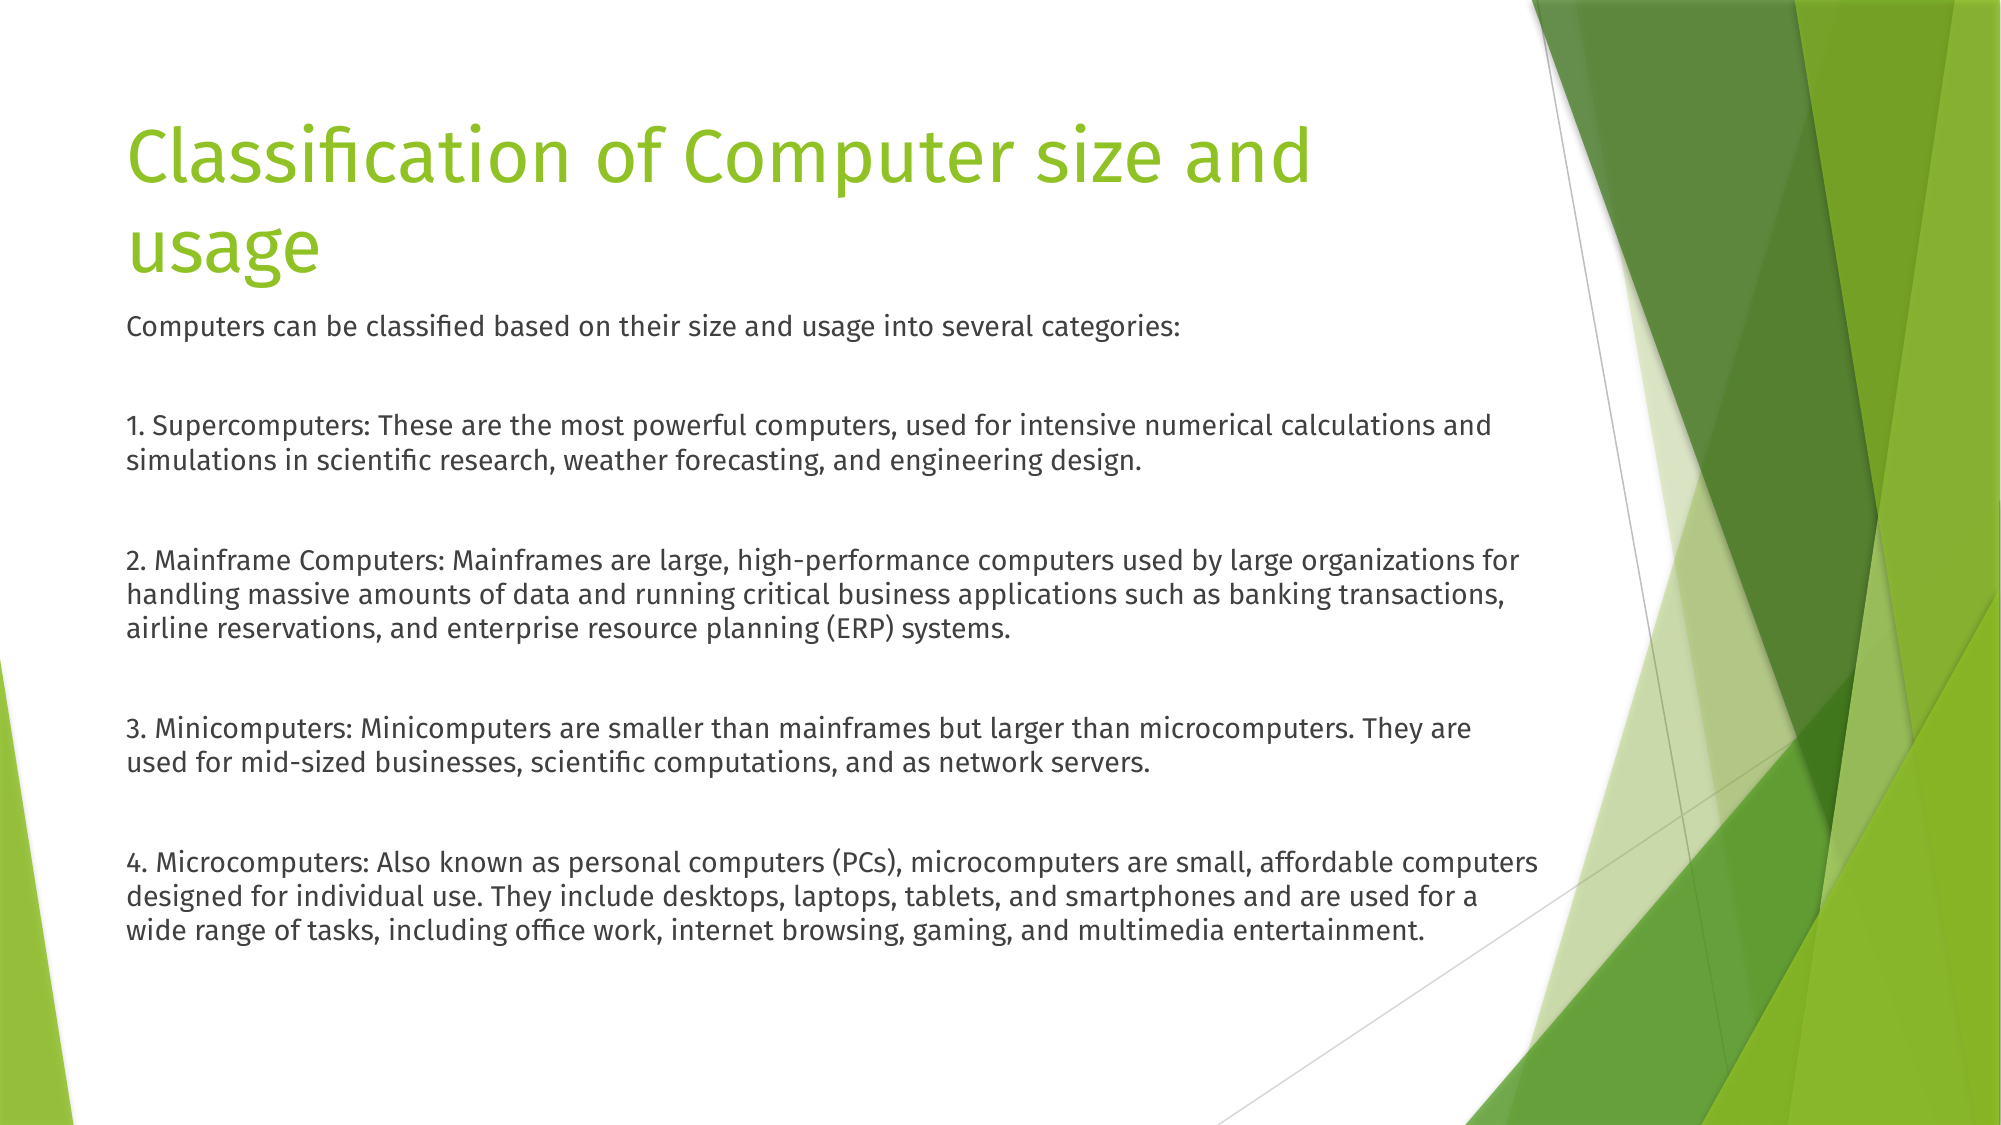

# Classification of Computer size and usage
Computers can be classified based on their size and usage into several categories:

1. Supercomputers: These are the most powerful computers, used for intensive numerical calculations and simulations in scientific research, weather forecasting, and engineering design.

2. Mainframe Computers: Mainframes are large, high-performance computers used by large organizations for handling massive amounts of data and running critical business applications such as banking transactions, airline reservations, and enterprise resource planning (ERP) systems.

3. Minicomputers: Minicomputers are smaller than mainframes but larger than microcomputers. They are used for mid-sized businesses, scientific computations, and as network servers.

4. Microcomputers: Also known as personal computers (PCs), microcomputers are small, affordable computers designed for individual use. They include desktops, laptops, tablets, and smartphones and are used for a wide range of tasks, including office work, internet browsing, gaming, and multimedia entertainment.